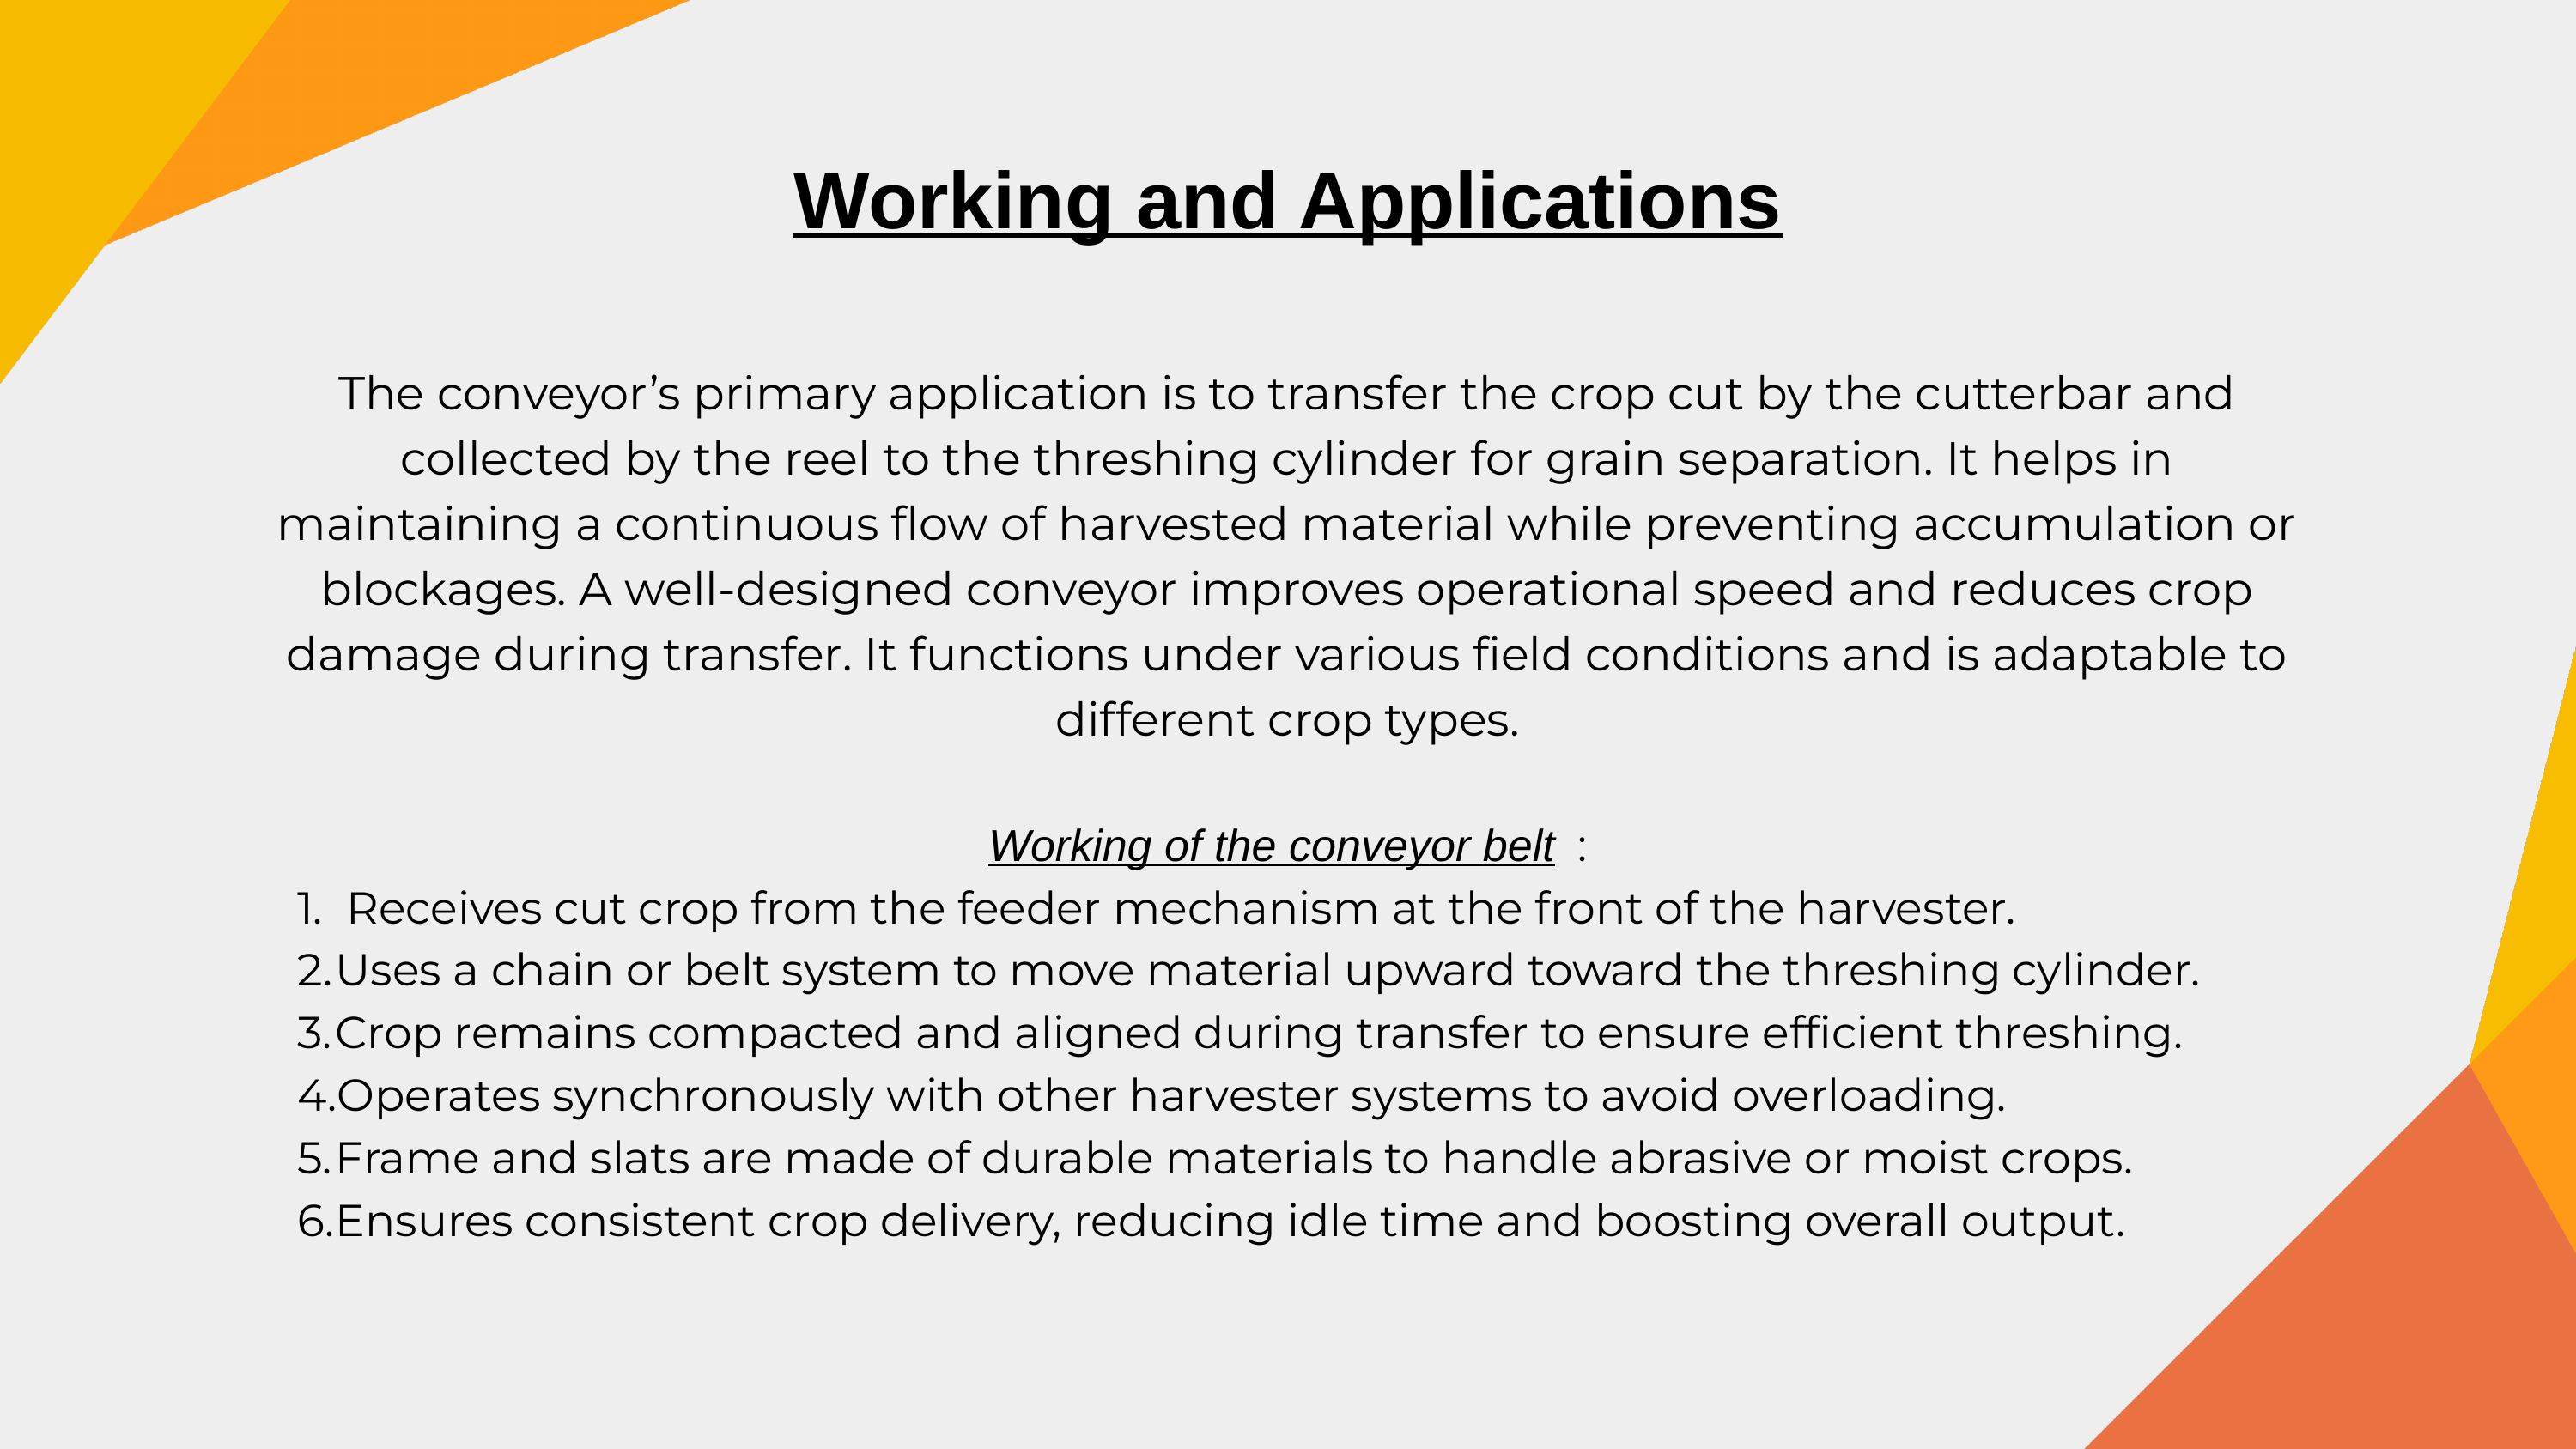

Working and Applications
The conveyor’s primary application is to transfer the crop cut by the cutterbar and collected by the reel to the threshing cylinder for grain separation. It helps in maintaining a continuous flow of harvested material while preventing accumulation or blockages. A well-designed conveyor improves operational speed and reduces crop damage during transfer. It functions under various field conditions and is adaptable to different crop types.

Working of the conveyor belt  :
 Receives cut crop from the feeder mechanism at the front of the harvester.
Uses a chain or belt system to move material upward toward the threshing cylinder.
Crop remains compacted and aligned during transfer to ensure efficient threshing.
Operates synchronously with other harvester systems to avoid overloading.
Frame and slats are made of durable materials to handle abrasive or moist crops.
Ensures consistent crop delivery, reducing idle time and boosting overall output.